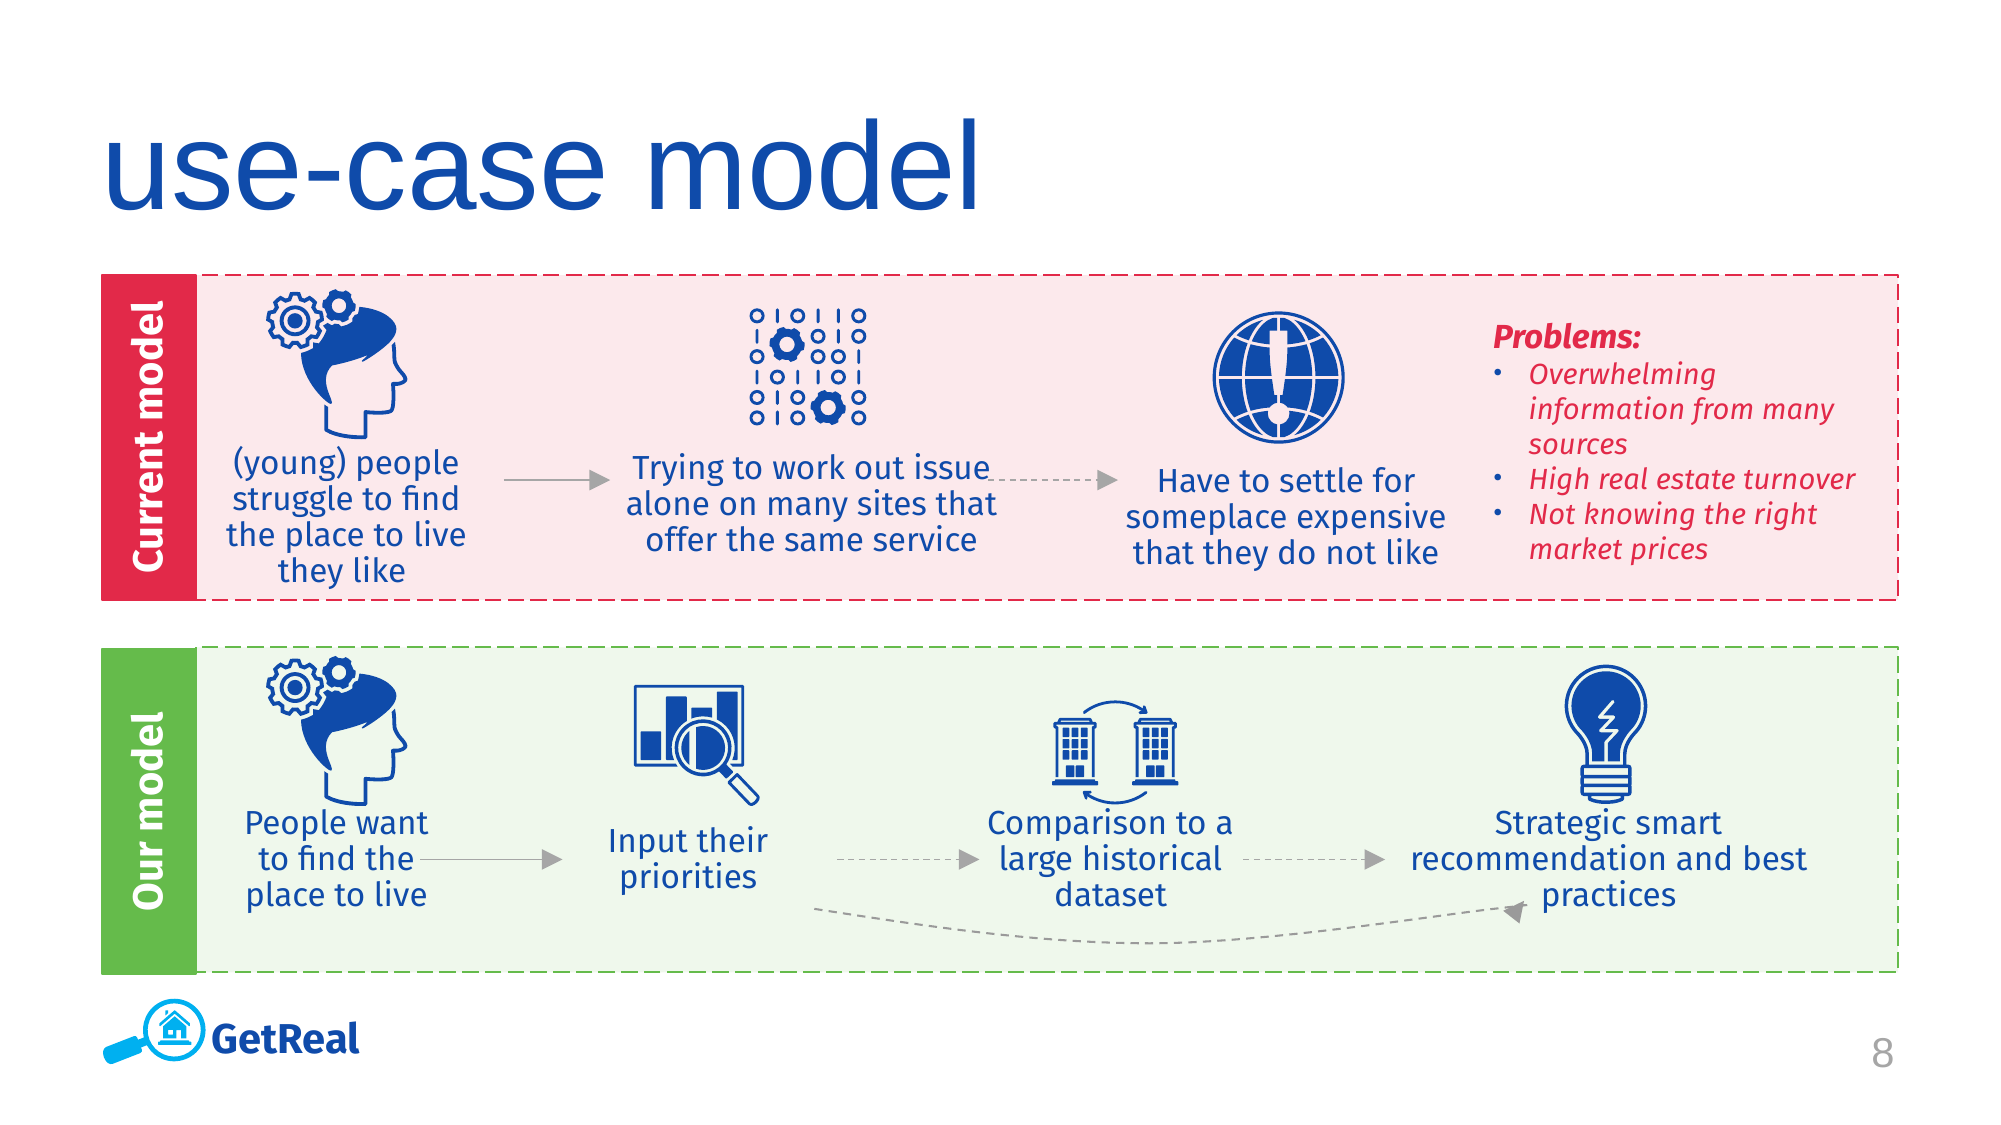

# use-case model
Current model

Problems:
Overwhelming information from many sources
High real estate turnover
Not knowing the right market prices

Trying to work out issue alone on many sites that offer the same service
(young) people struggle to find the place to live they like
Have to settle for someplace expensive that they do not like

Our model

People want to find the place to live
Input their priorities
Comparison to a large historical dataset
Strategic smart recommendation and best practices